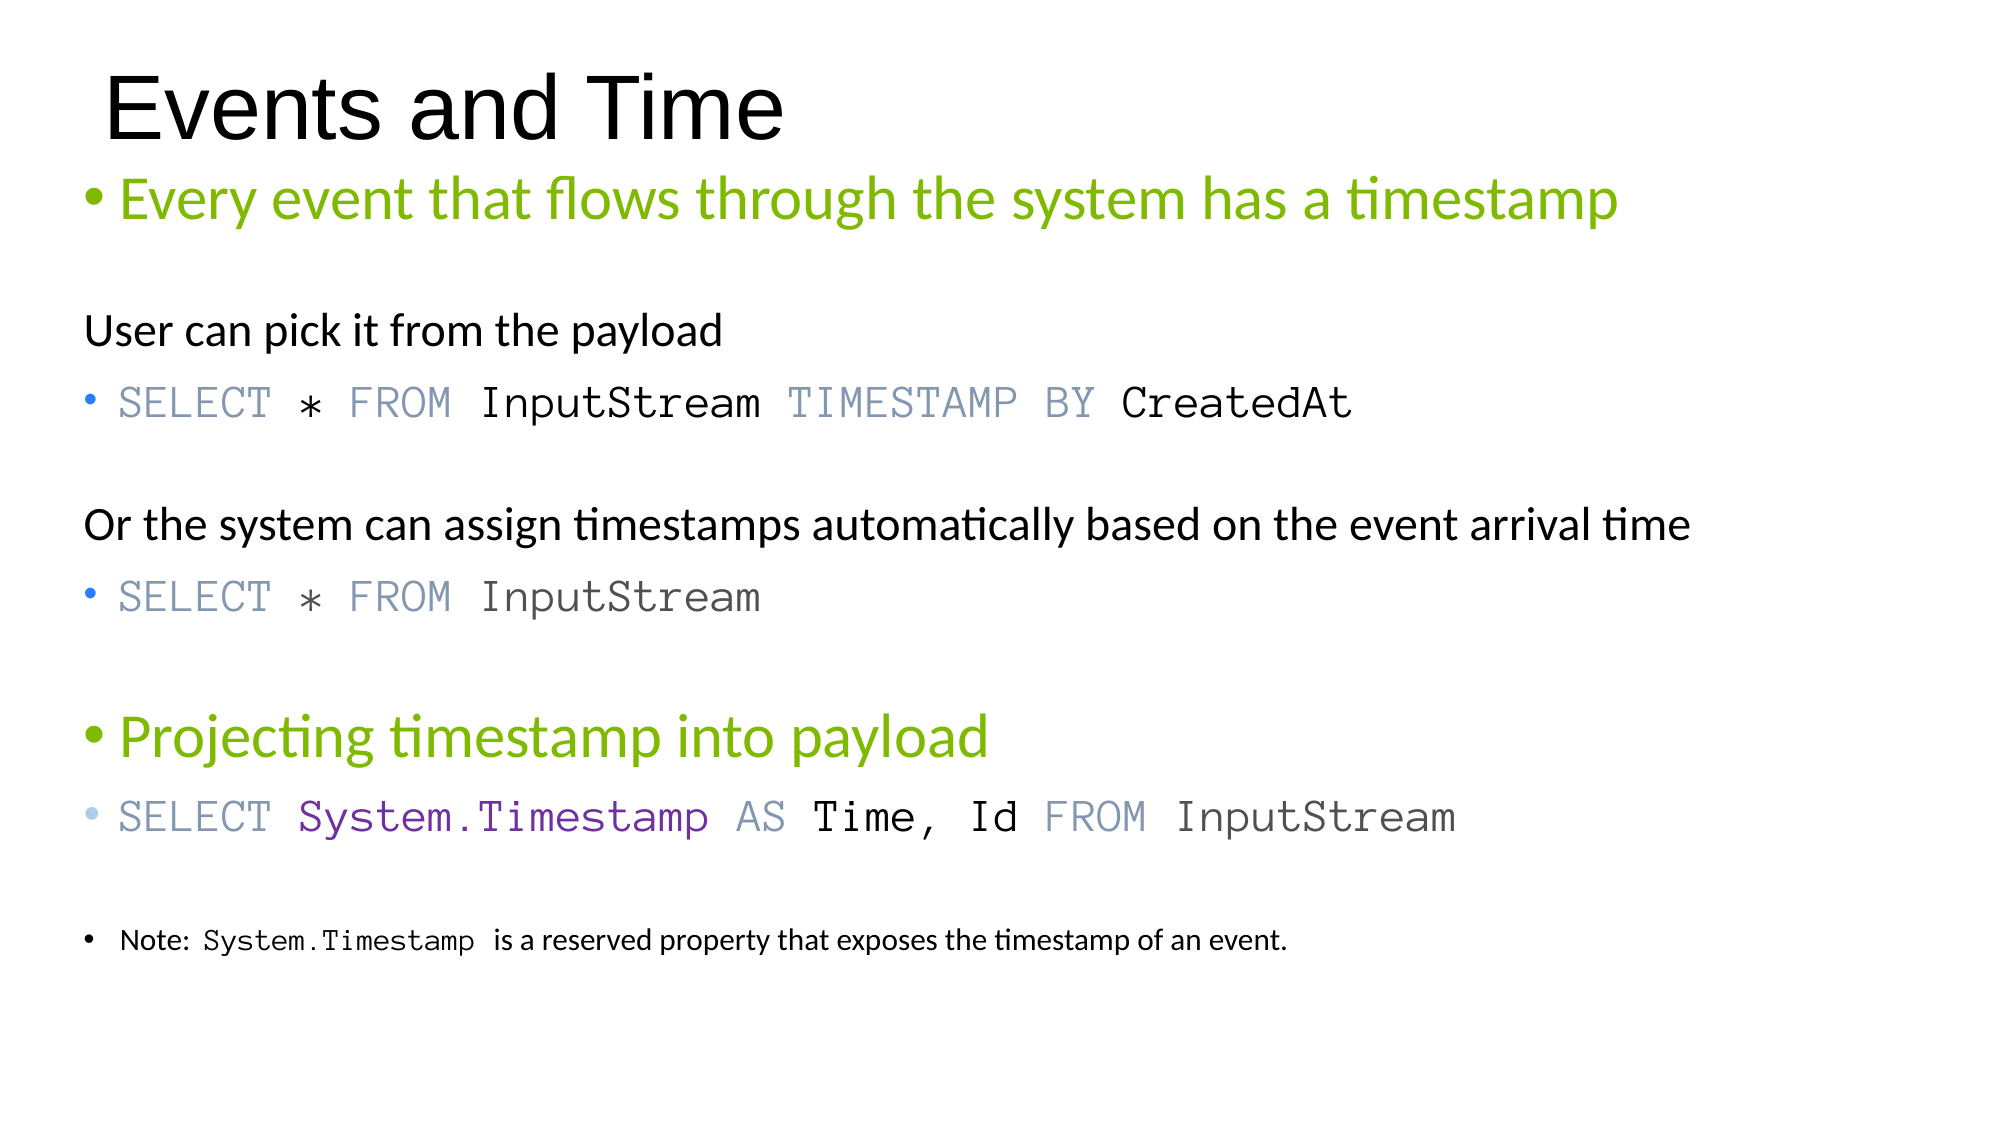

Events and Time
Every event that flows through the system has a timestamp

User can pick it from the payload
	SELECT * FROM InputStream TIMESTAMP BY CreatedAt

Or the system can assign timestamps automatically based on the event arrival time
	SELECT * FROM InputStream

Projecting timestamp into payload
	SELECT System.Timestamp AS Time, Id FROM InputStream

Note:  System.Timestamp is a reserved property that exposes the timestamp of an event.